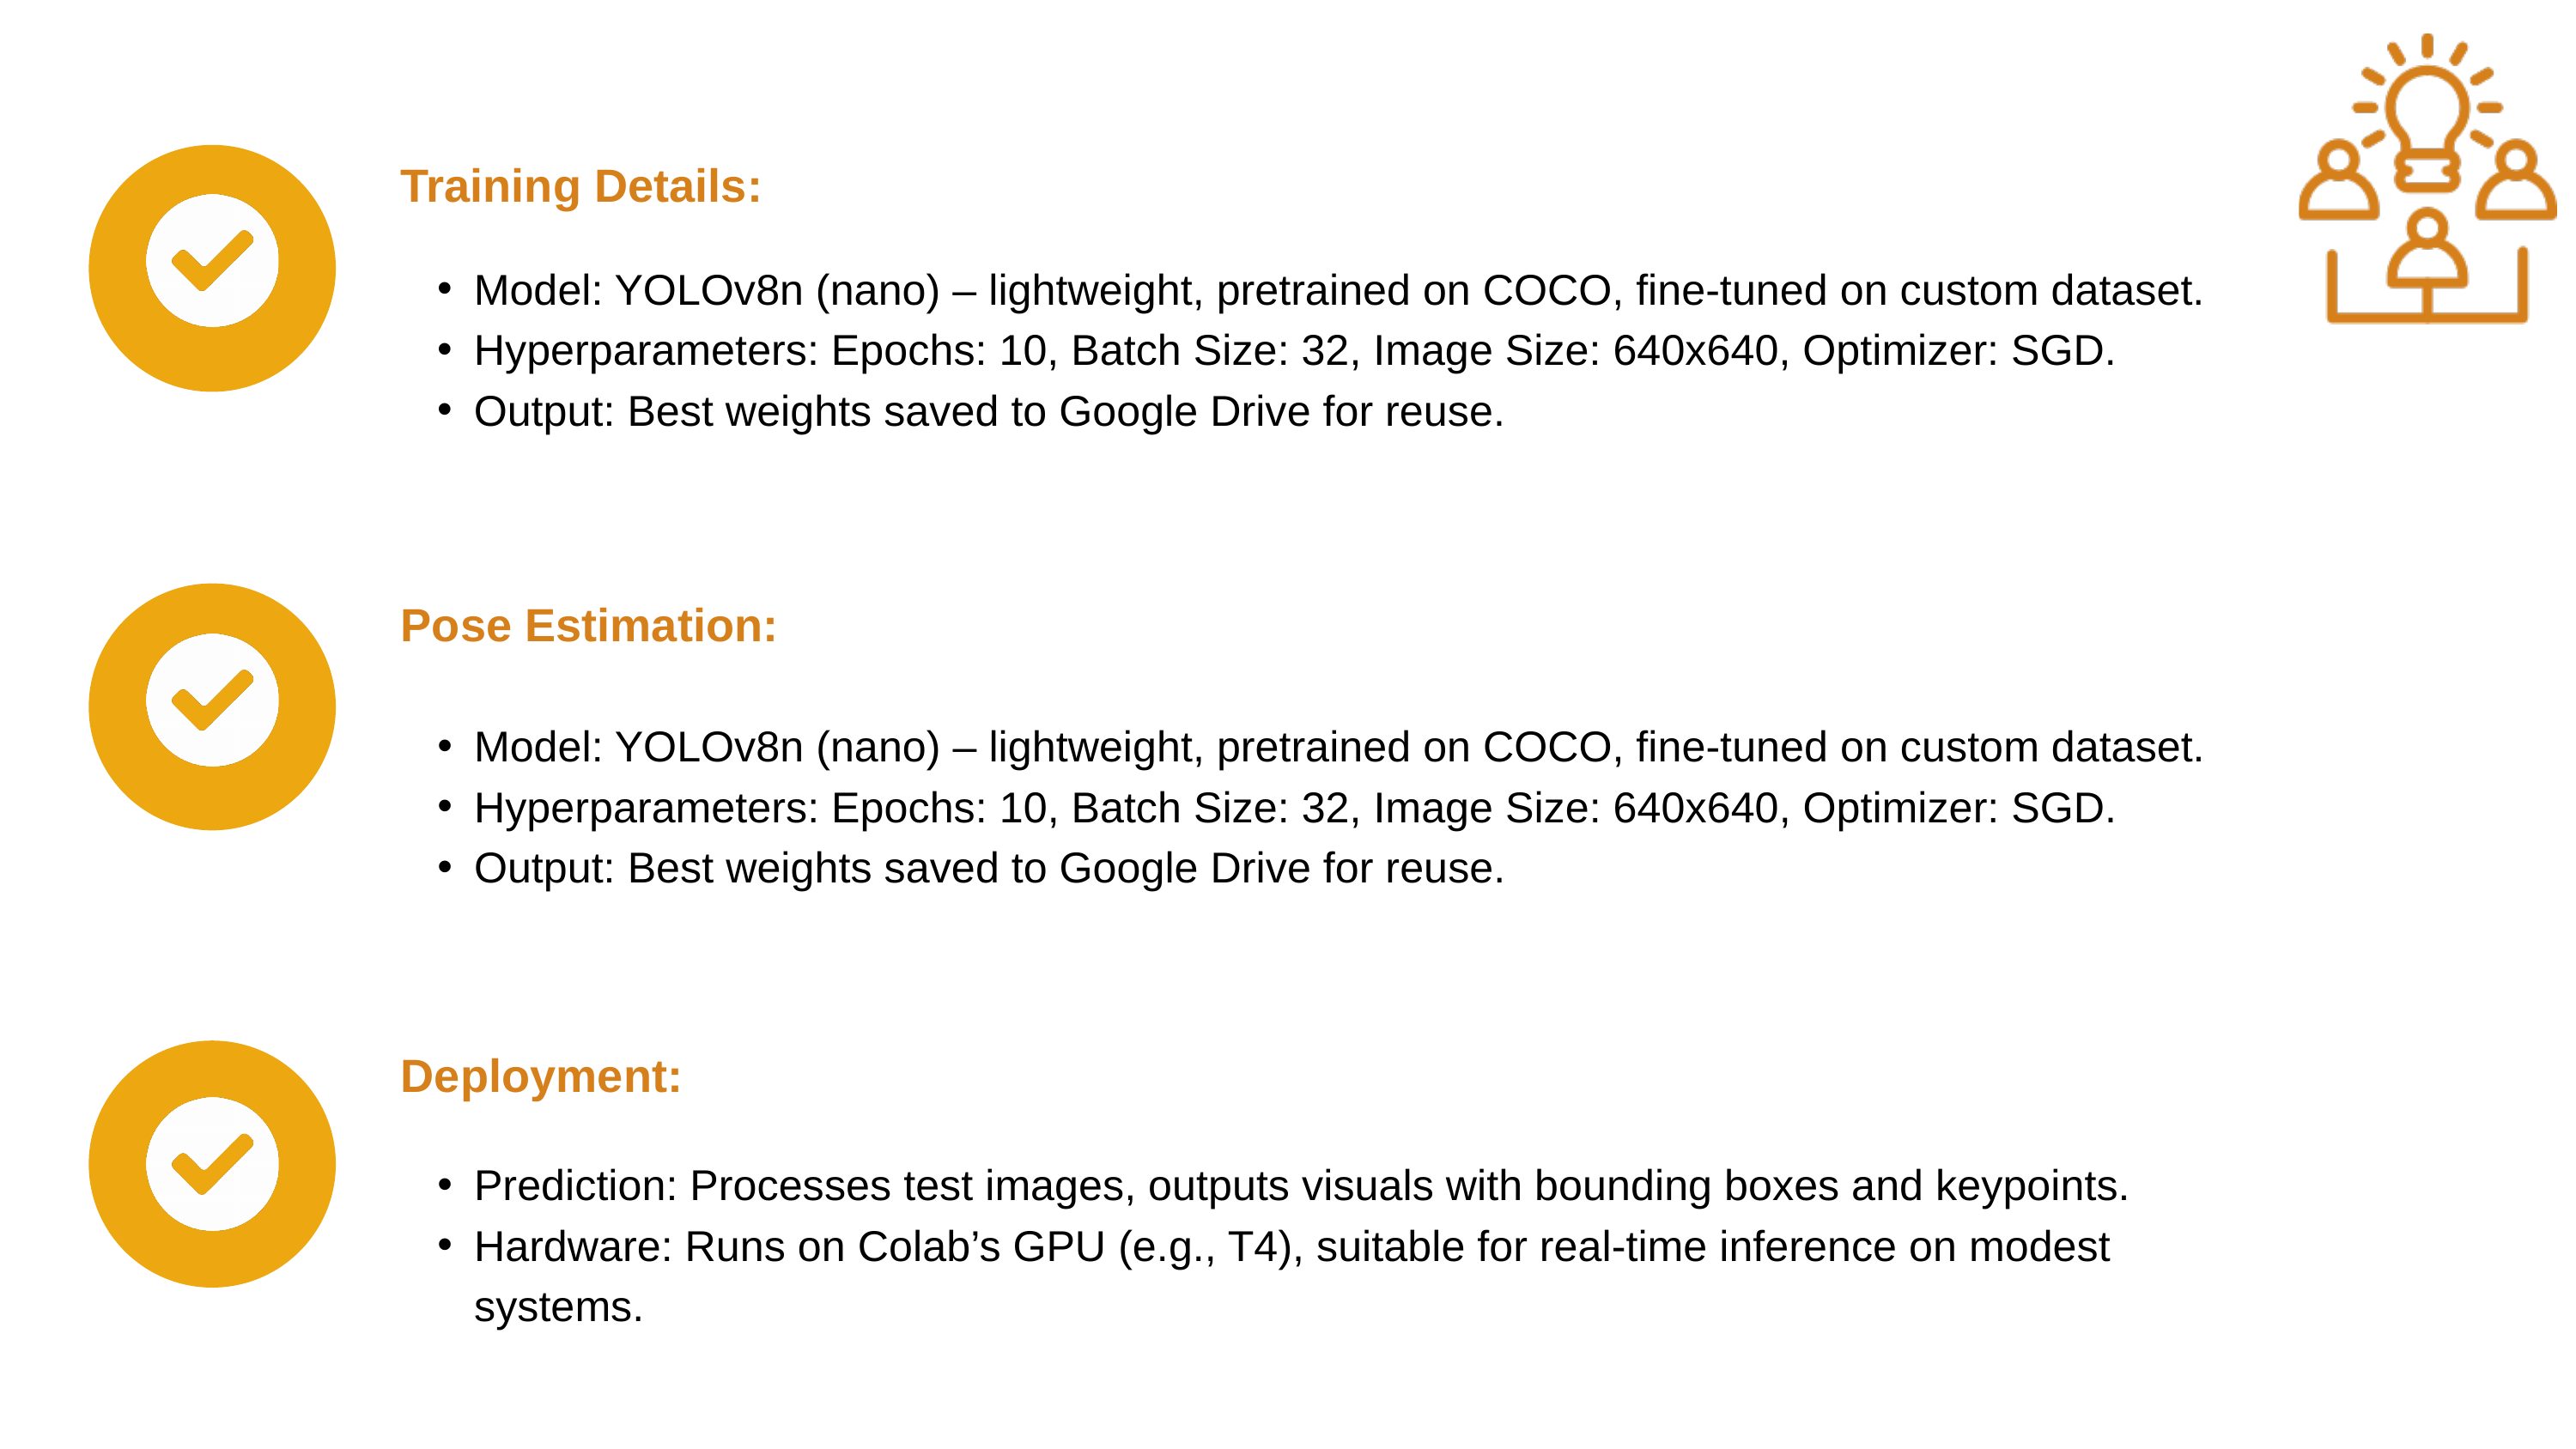

Training Details:

Model: YOLOv8n (nano) – lightweight, pretrained on COCO, fine-tuned on custom dataset.
Hyperparameters: Epochs: 10, Batch Size: 32, Image Size: 640x640, Optimizer: SGD.
Output: Best weights saved to Google Drive for reuse.

Pose Estimation:

Model: YOLOv8n (nano) – lightweight, pretrained on COCO, fine-tuned on custom dataset.
Hyperparameters: Epochs: 10, Batch Size: 32, Image Size: 640x640, Optimizer: SGD.
Output: Best weights saved to Google Drive for reuse.

Deployment:

Prediction: Processes test images, outputs visuals with bounding boxes and keypoints.
Hardware: Runs on Colab’s GPU (e.g., T4), suitable for real-time inference on modest systems.